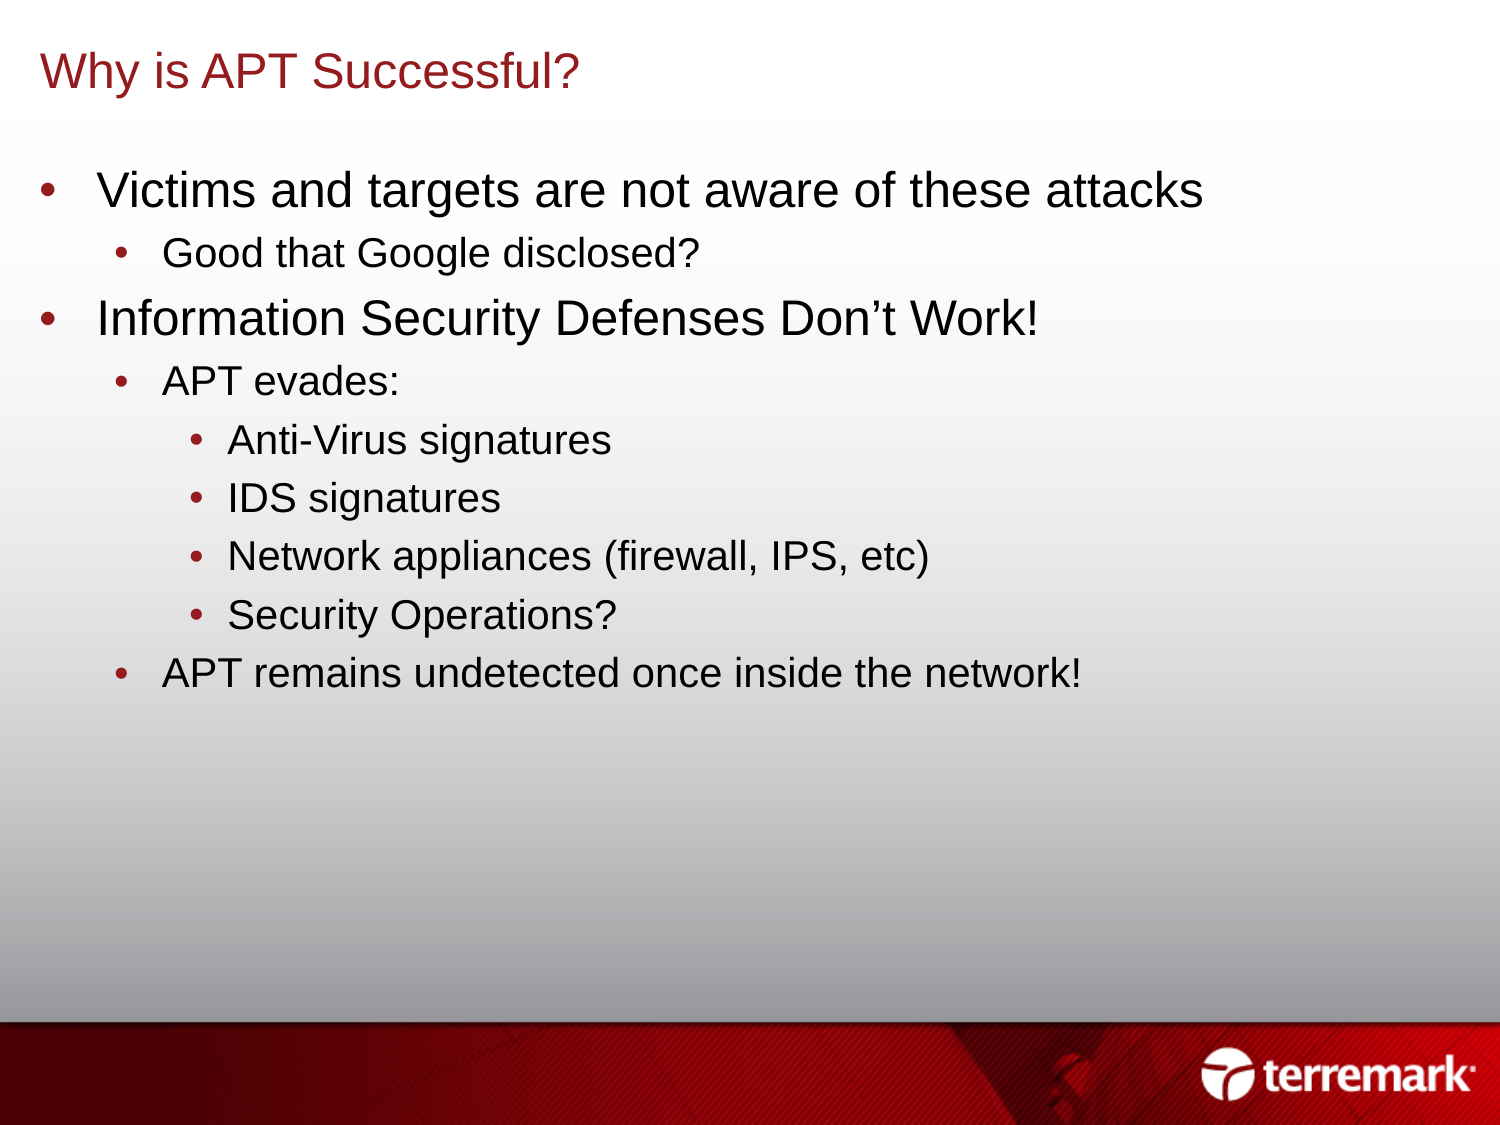

# Why is APT Successful?
Victims and targets are not aware of these attacks
Good that Google disclosed?
Information Security Defenses Don’t Work!
APT evades:
Anti-Virus signatures
IDS signatures
Network appliances (firewall, IPS, etc)
Security Operations?
APT remains undetected once inside the network!